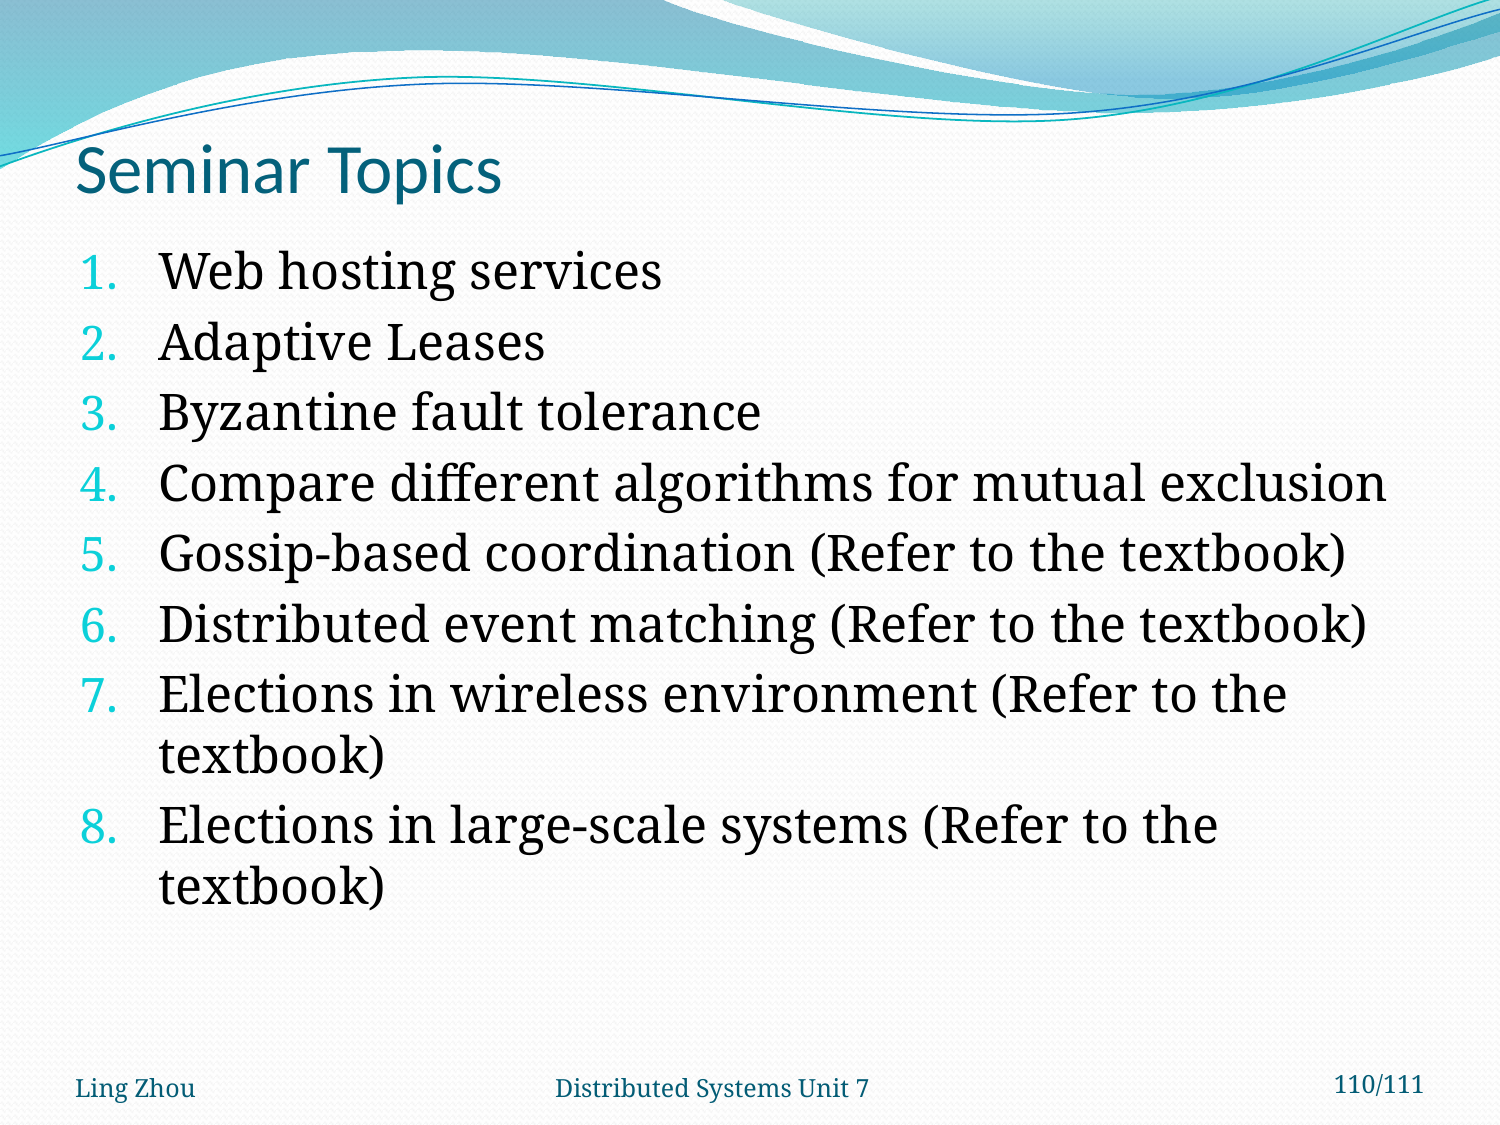

# Seminar Topics
Web hosting services
Adaptive Leases
Byzantine fault tolerance
Compare different algorithms for mutual exclusion
Gossip-based coordination (Refer to the textbook)
Distributed event matching (Refer to the textbook)
Elections in wireless environment (Refer to the textbook)
Elections in large-scale systems (Refer to the textbook)

Ling Zhou
Distributed Systems Unit 7
110/111